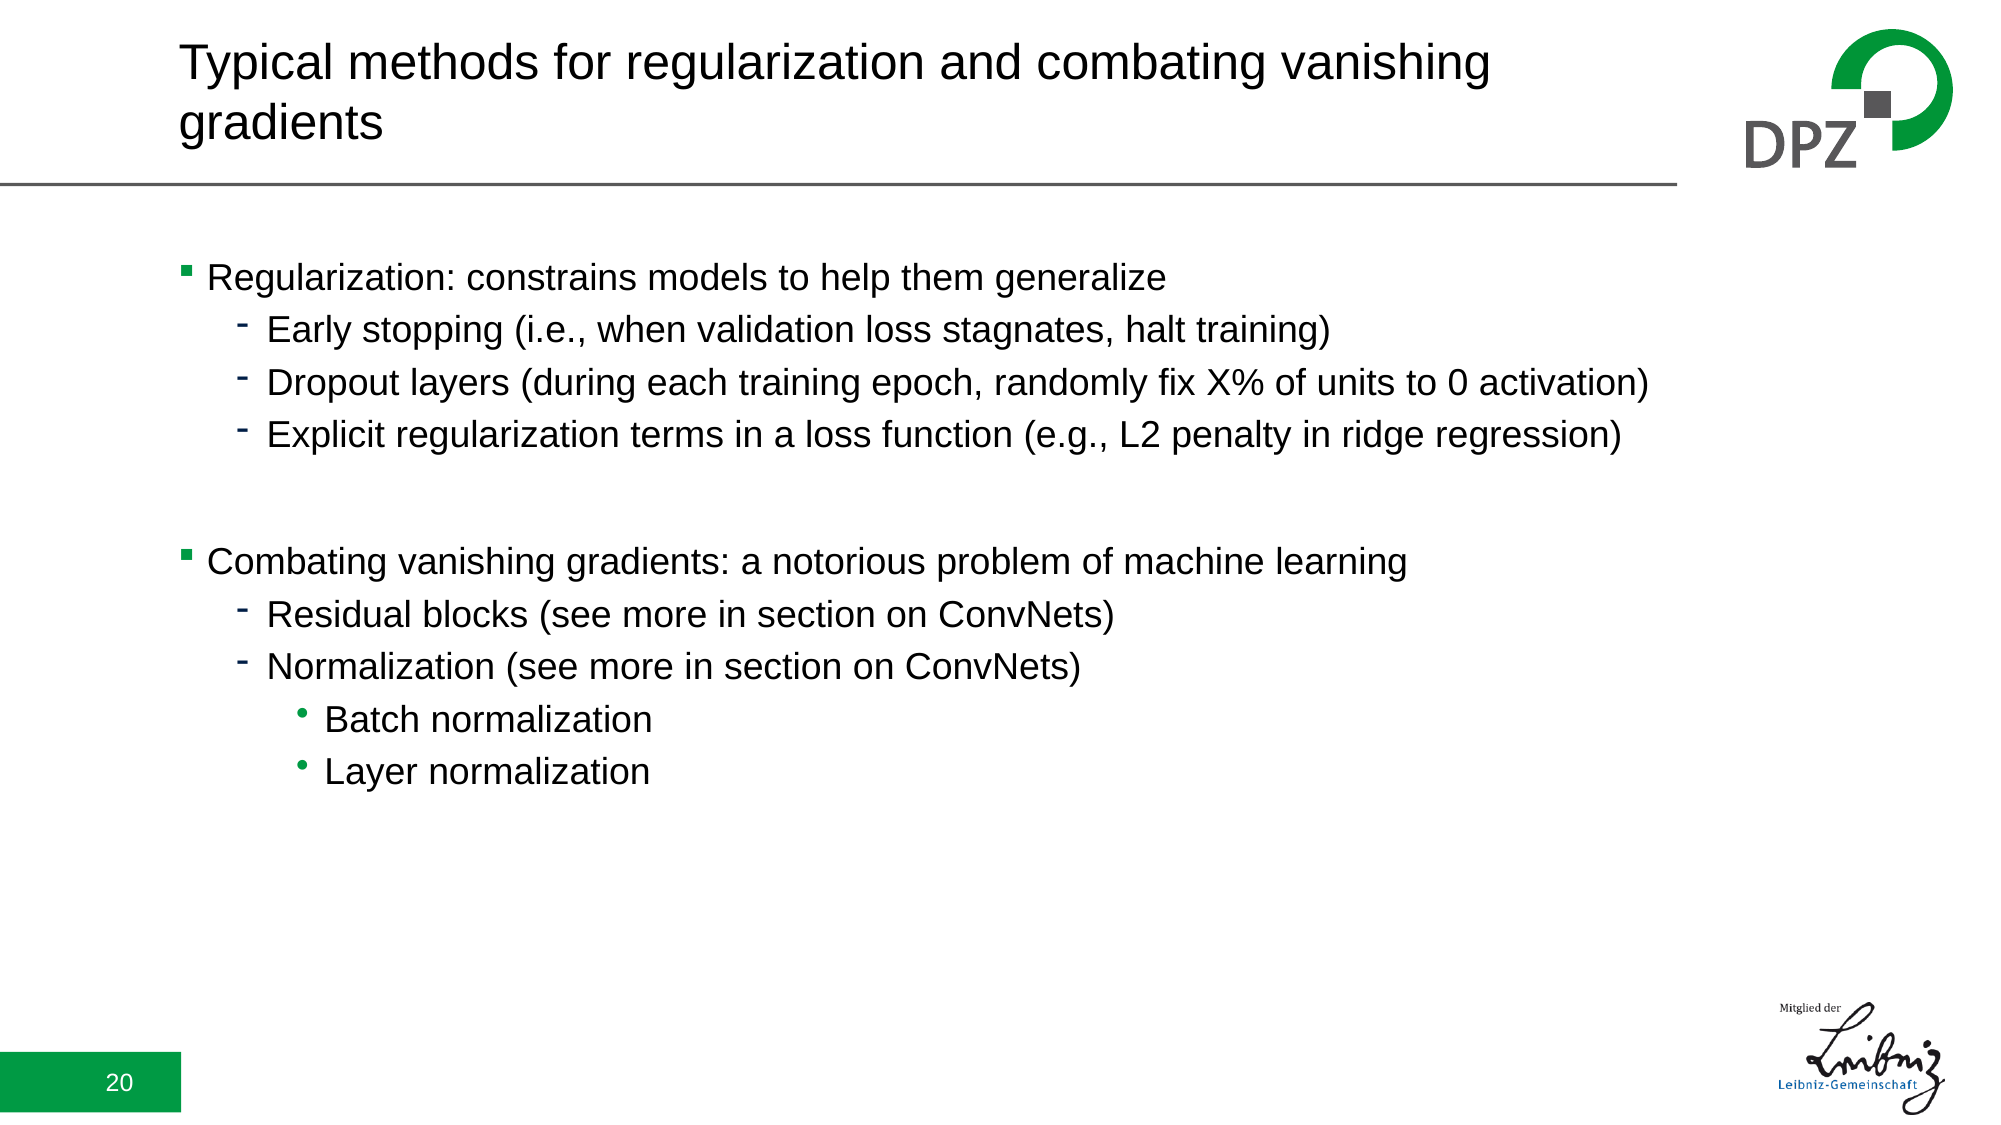

# Typical methods for regularization and combating vanishing gradients
Regularization: constrains models to help them generalize
Early stopping (i.e., when validation loss stagnates, halt training)
Dropout layers (during each training epoch, randomly fix X% of units to 0 activation)
Explicit regularization terms in a loss function (e.g., L2 penalty in ridge regression)

Combating vanishing gradients: a notorious problem of machine learning
Residual blocks (see more in section on ConvNets)
Normalization (see more in section on ConvNets)
Batch normalization
Layer normalization
20